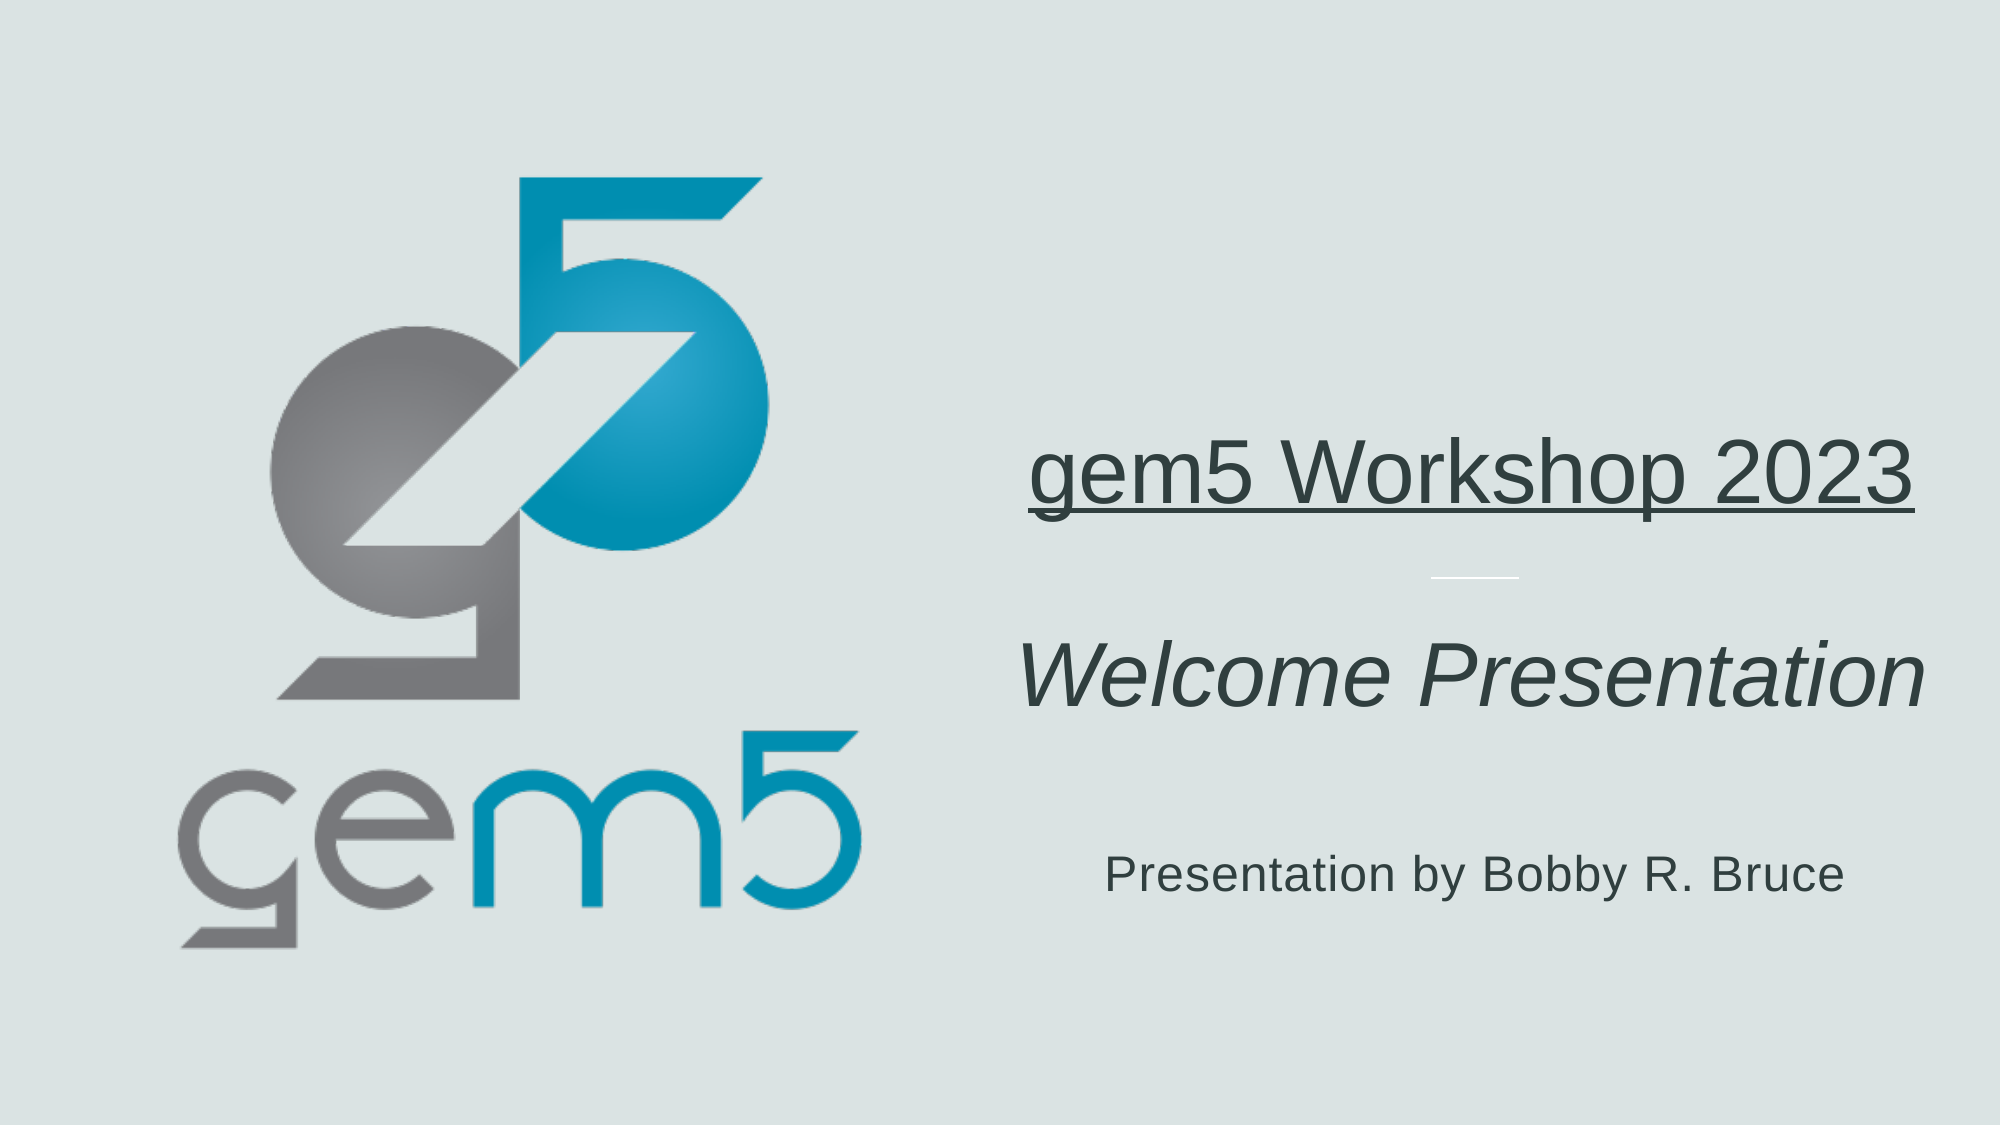

# gem5 Workshop 2023 Welcome Presentation
Presentation by Bobby R. Bruce